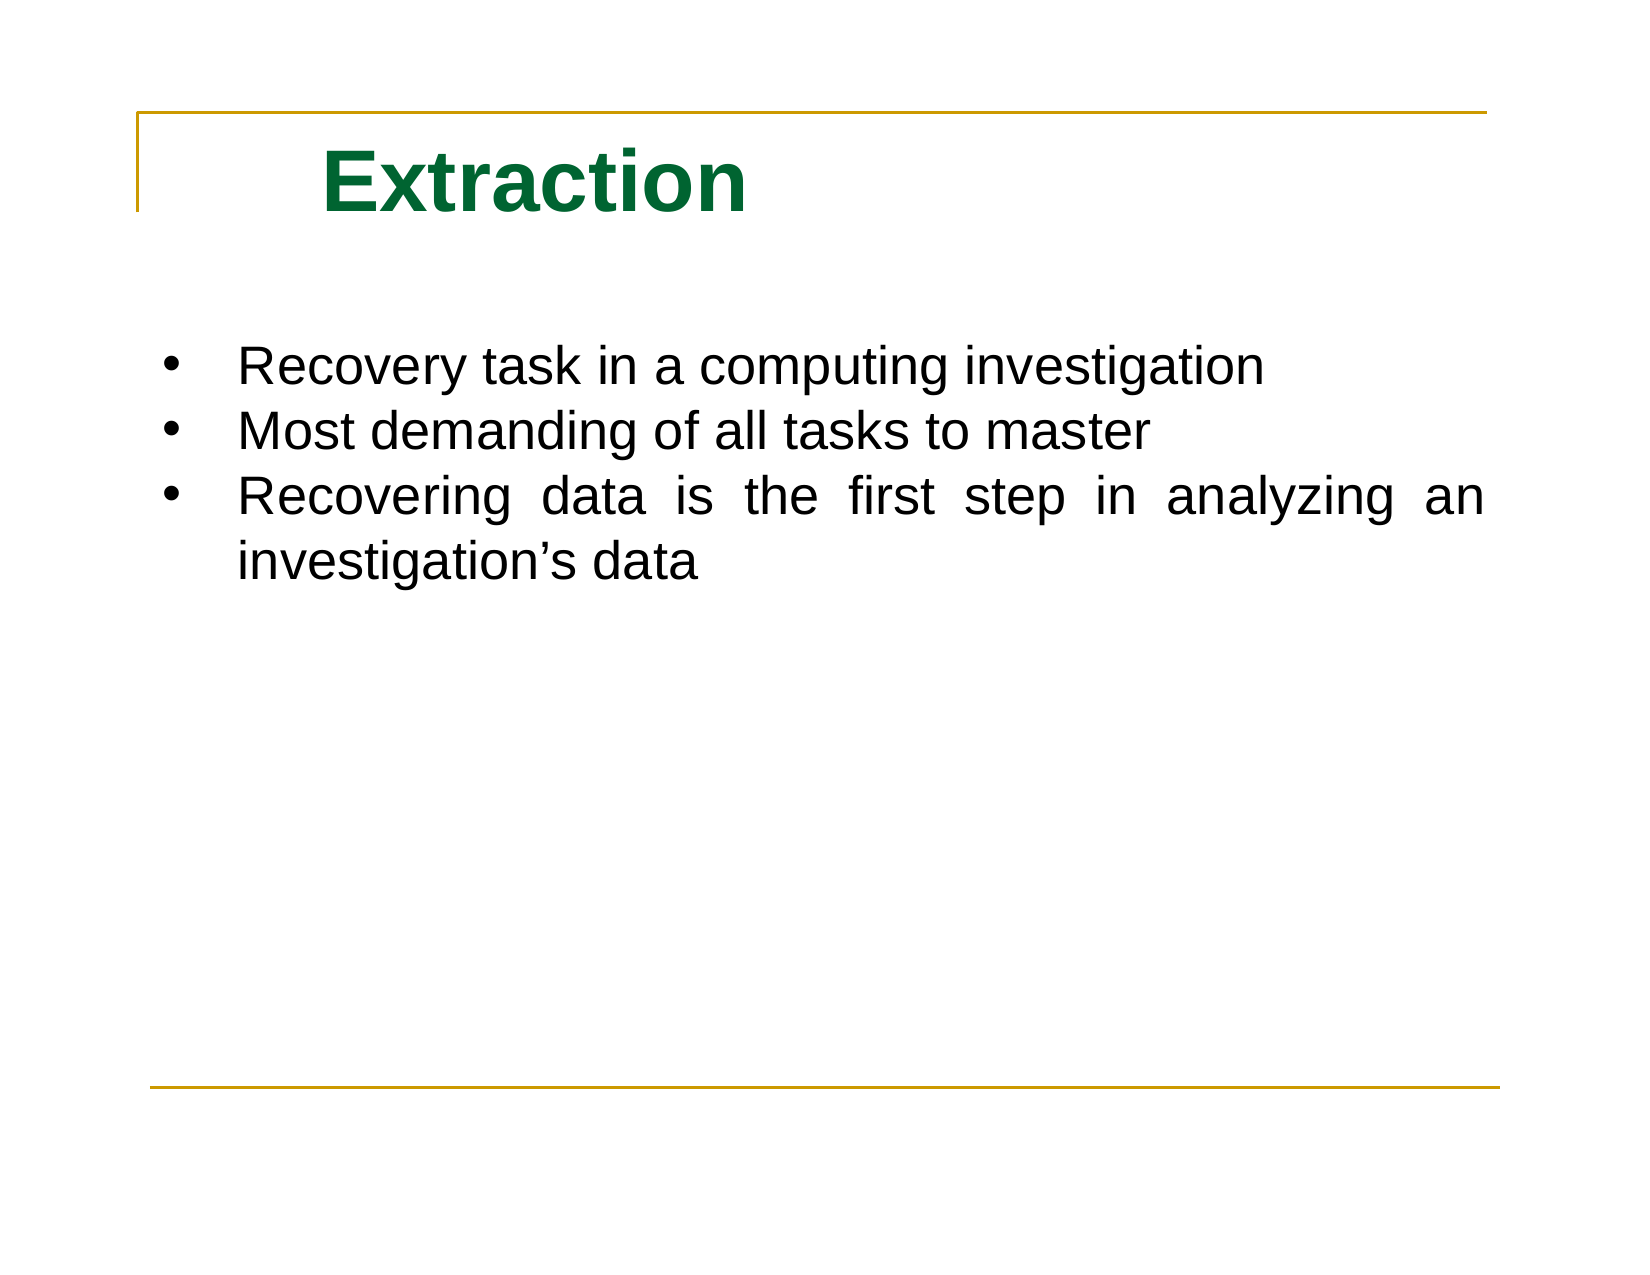

# Extraction
Recovery task in a computing investigation
Most demanding of all tasks to master
Recovering data is the first step in analyzing an investigation’s data